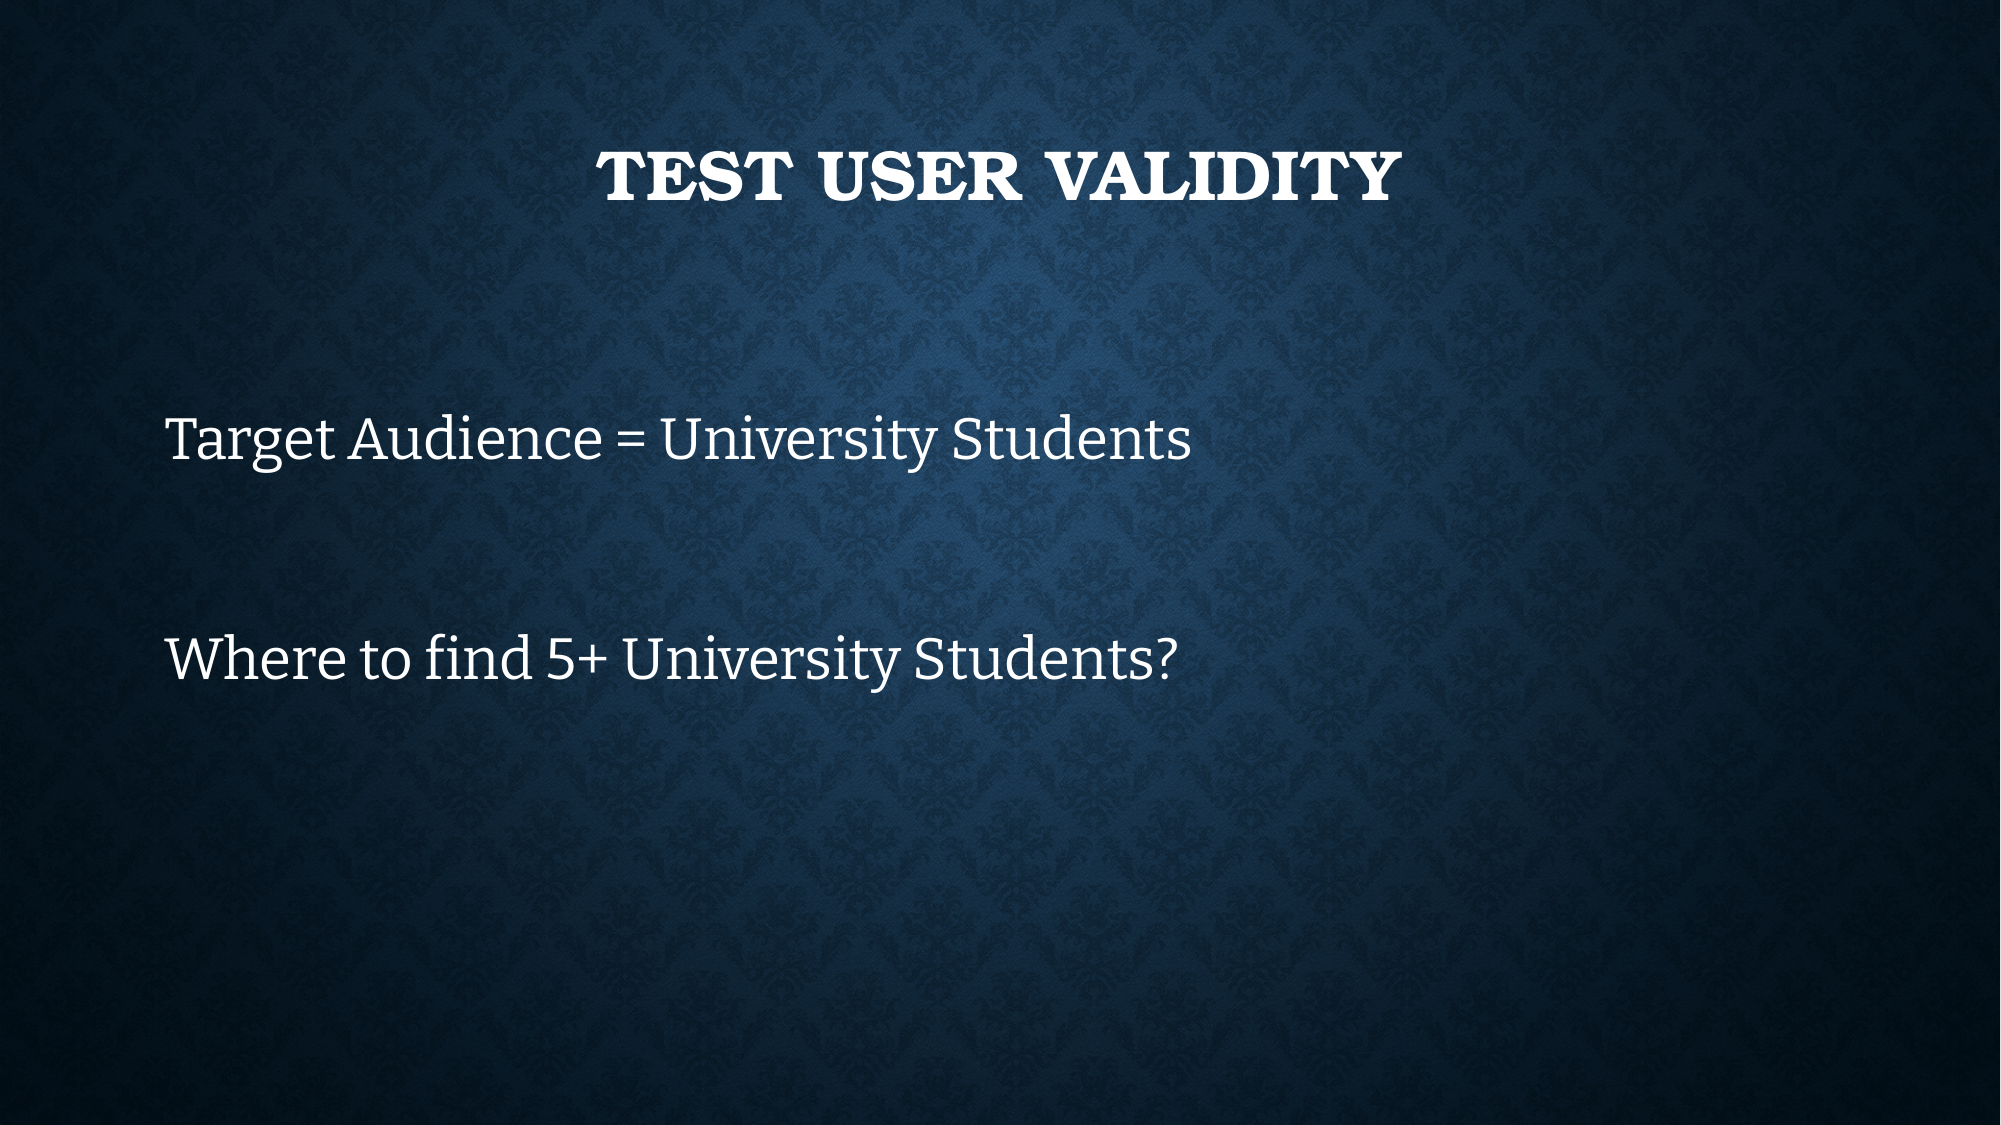

Test user Validity

Target Audience = University Students

Where to find 5+ University Students?